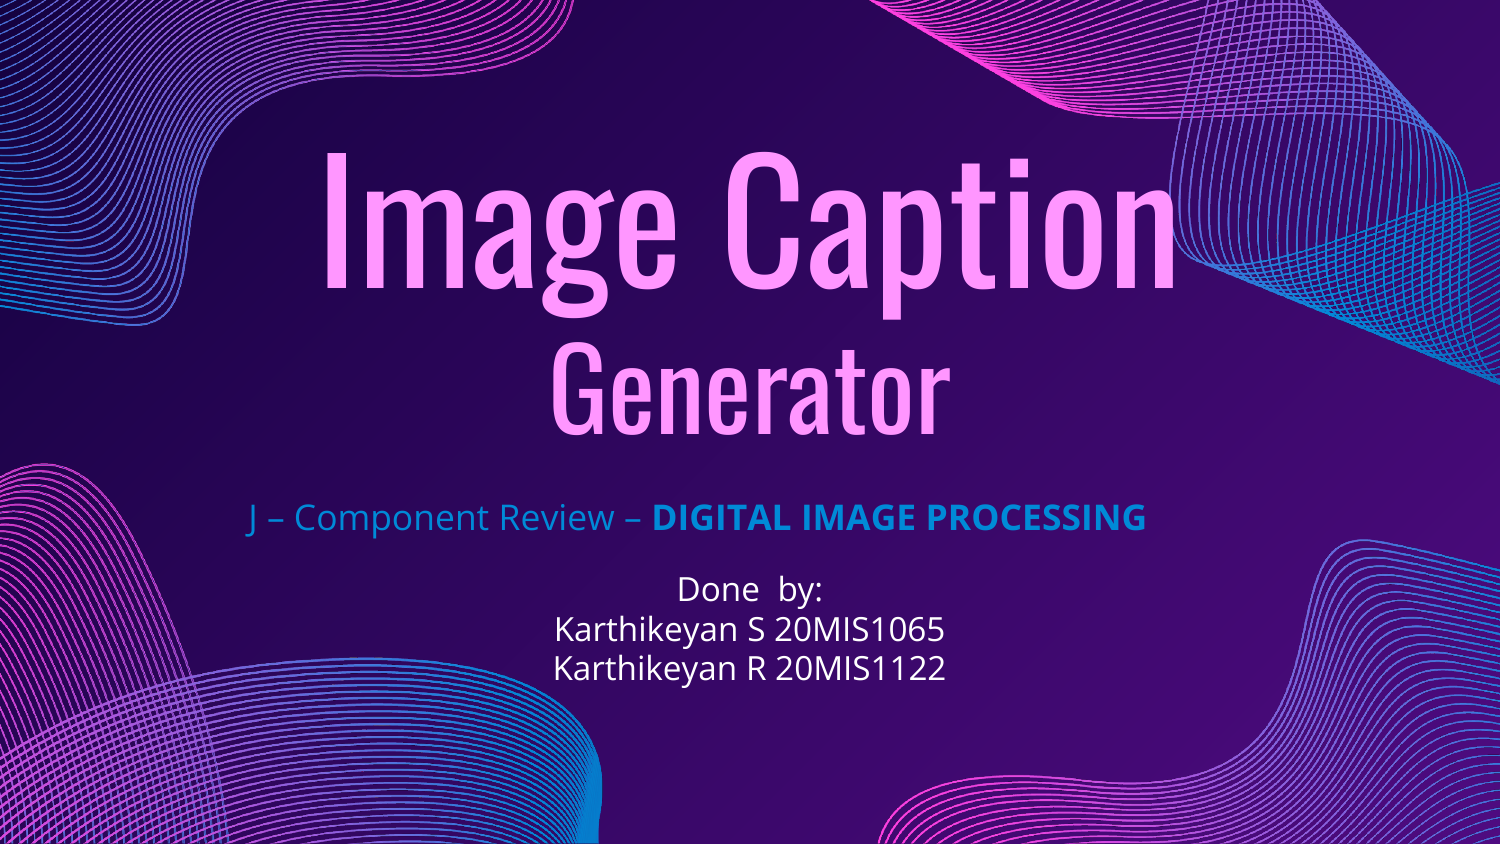

# Image Caption Generator
J – Component Review – DIGITAL IMAGE PROCESSING
Done  by:
Karthikeyan S 20MIS1065
Karthikeyan R 20MIS1122